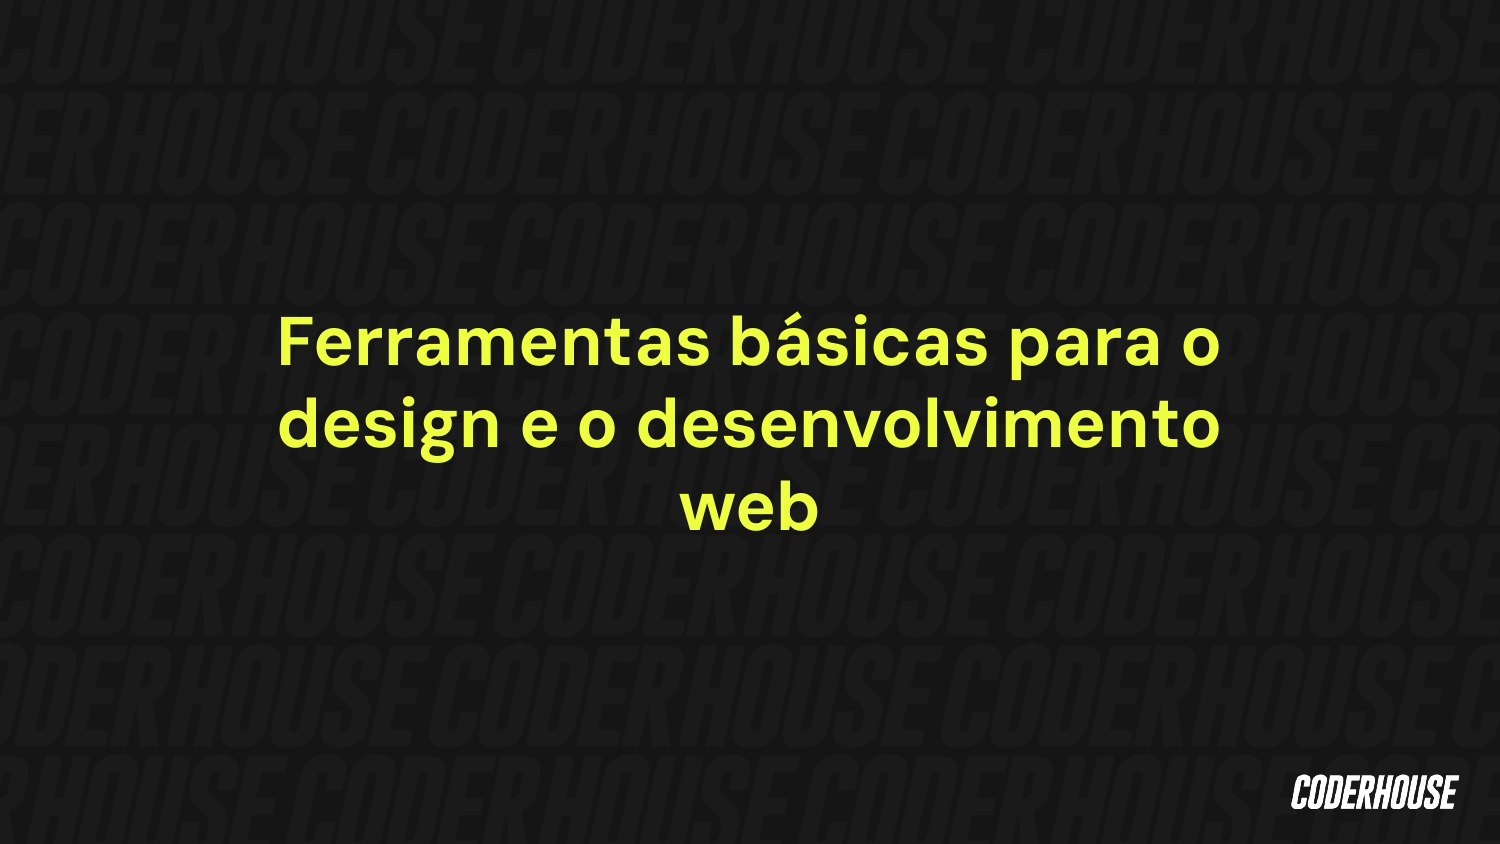

Ferramentas básicas para o design e o desenvolvimento web